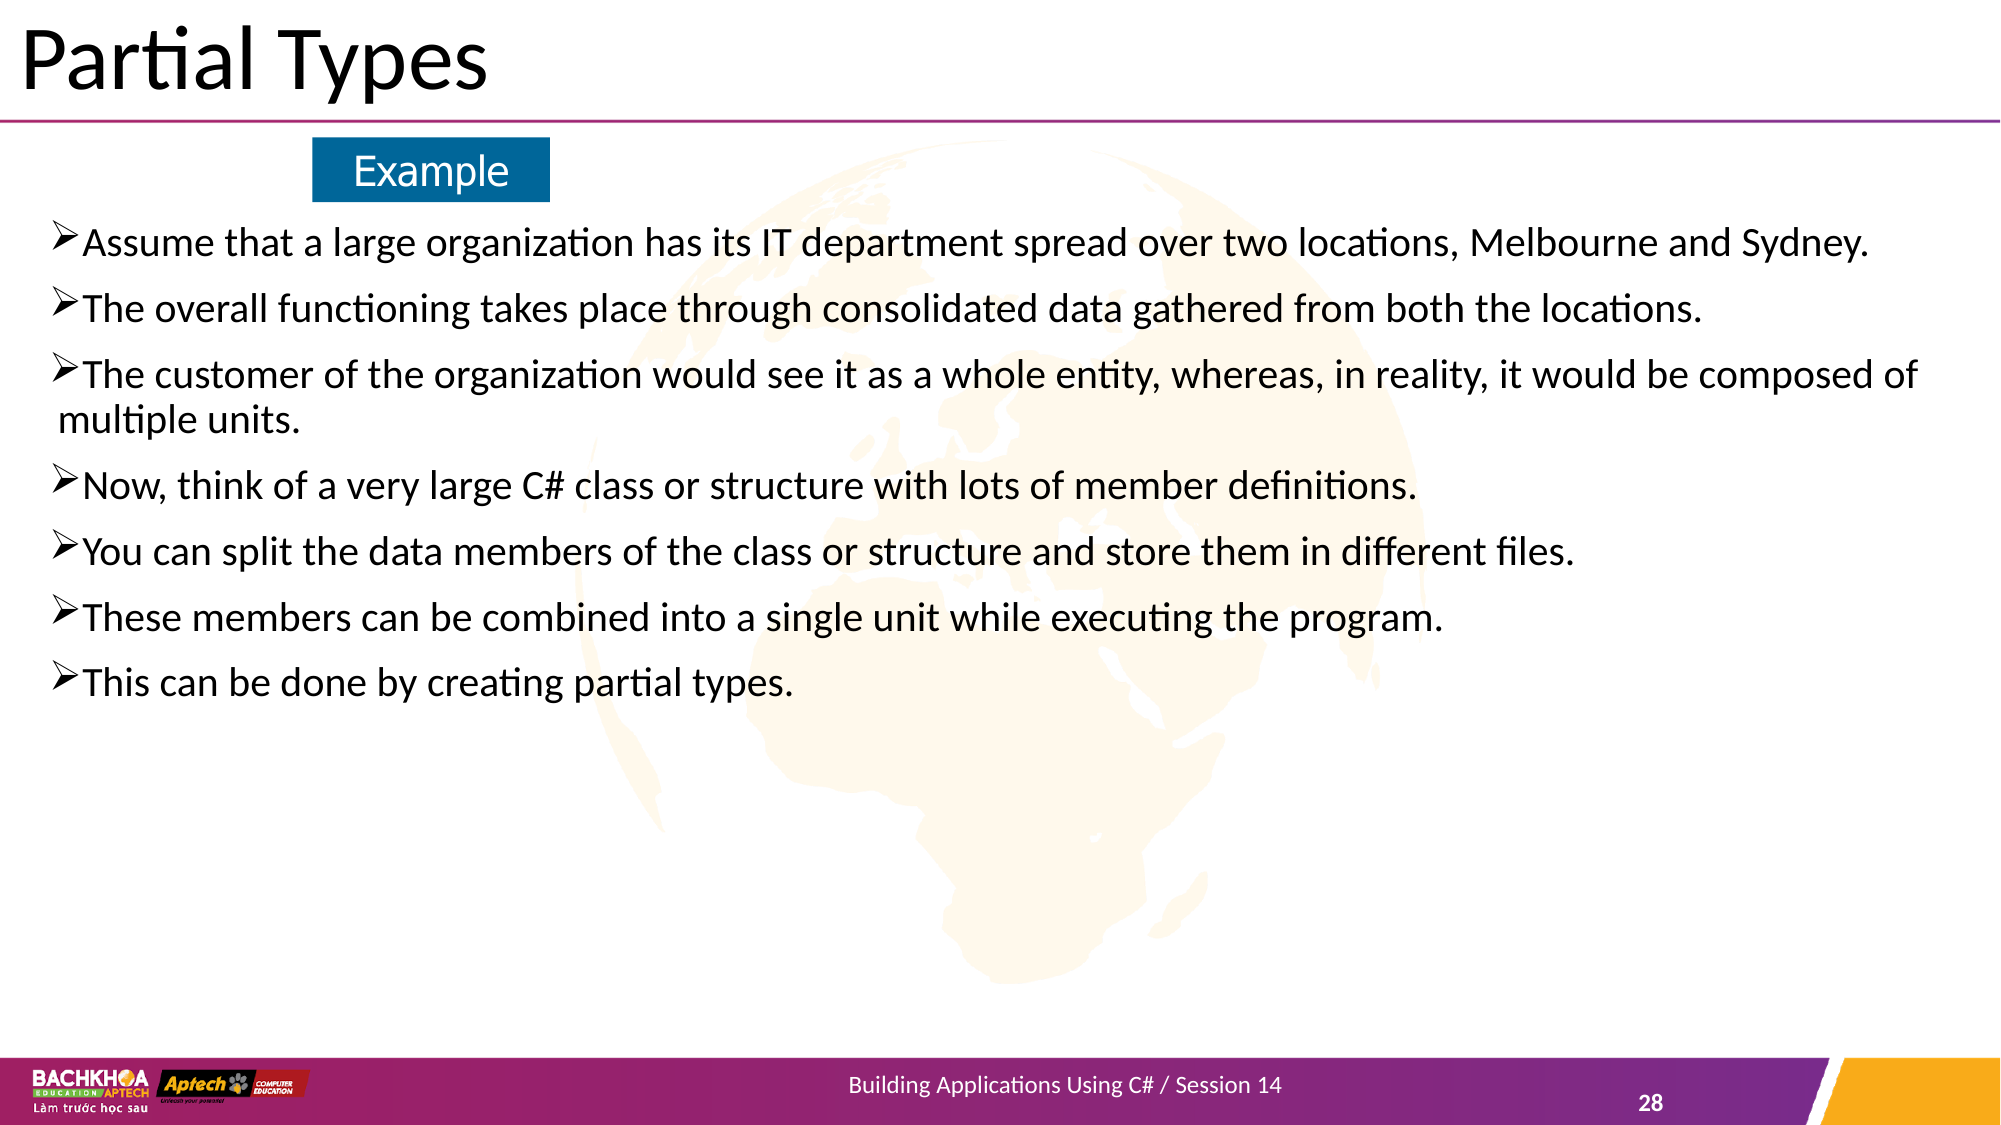

# Partial Types

Assume that a large organization has its IT department spread over two locations, Melbourne and Sydney.
The overall functioning takes place through consolidated data gathered from both the locations.
The customer of the organization would see it as a whole entity, whereas, in reality, it would be composed of multiple units.
Now, think of a very large C# class or structure with lots of member definitions.
You can split the data members of the class or structure and store them in different files.
These members can be combined into a single unit while executing the program.
This can be done by creating partial types.

Example
Building Applications Using C# / Session 14
28